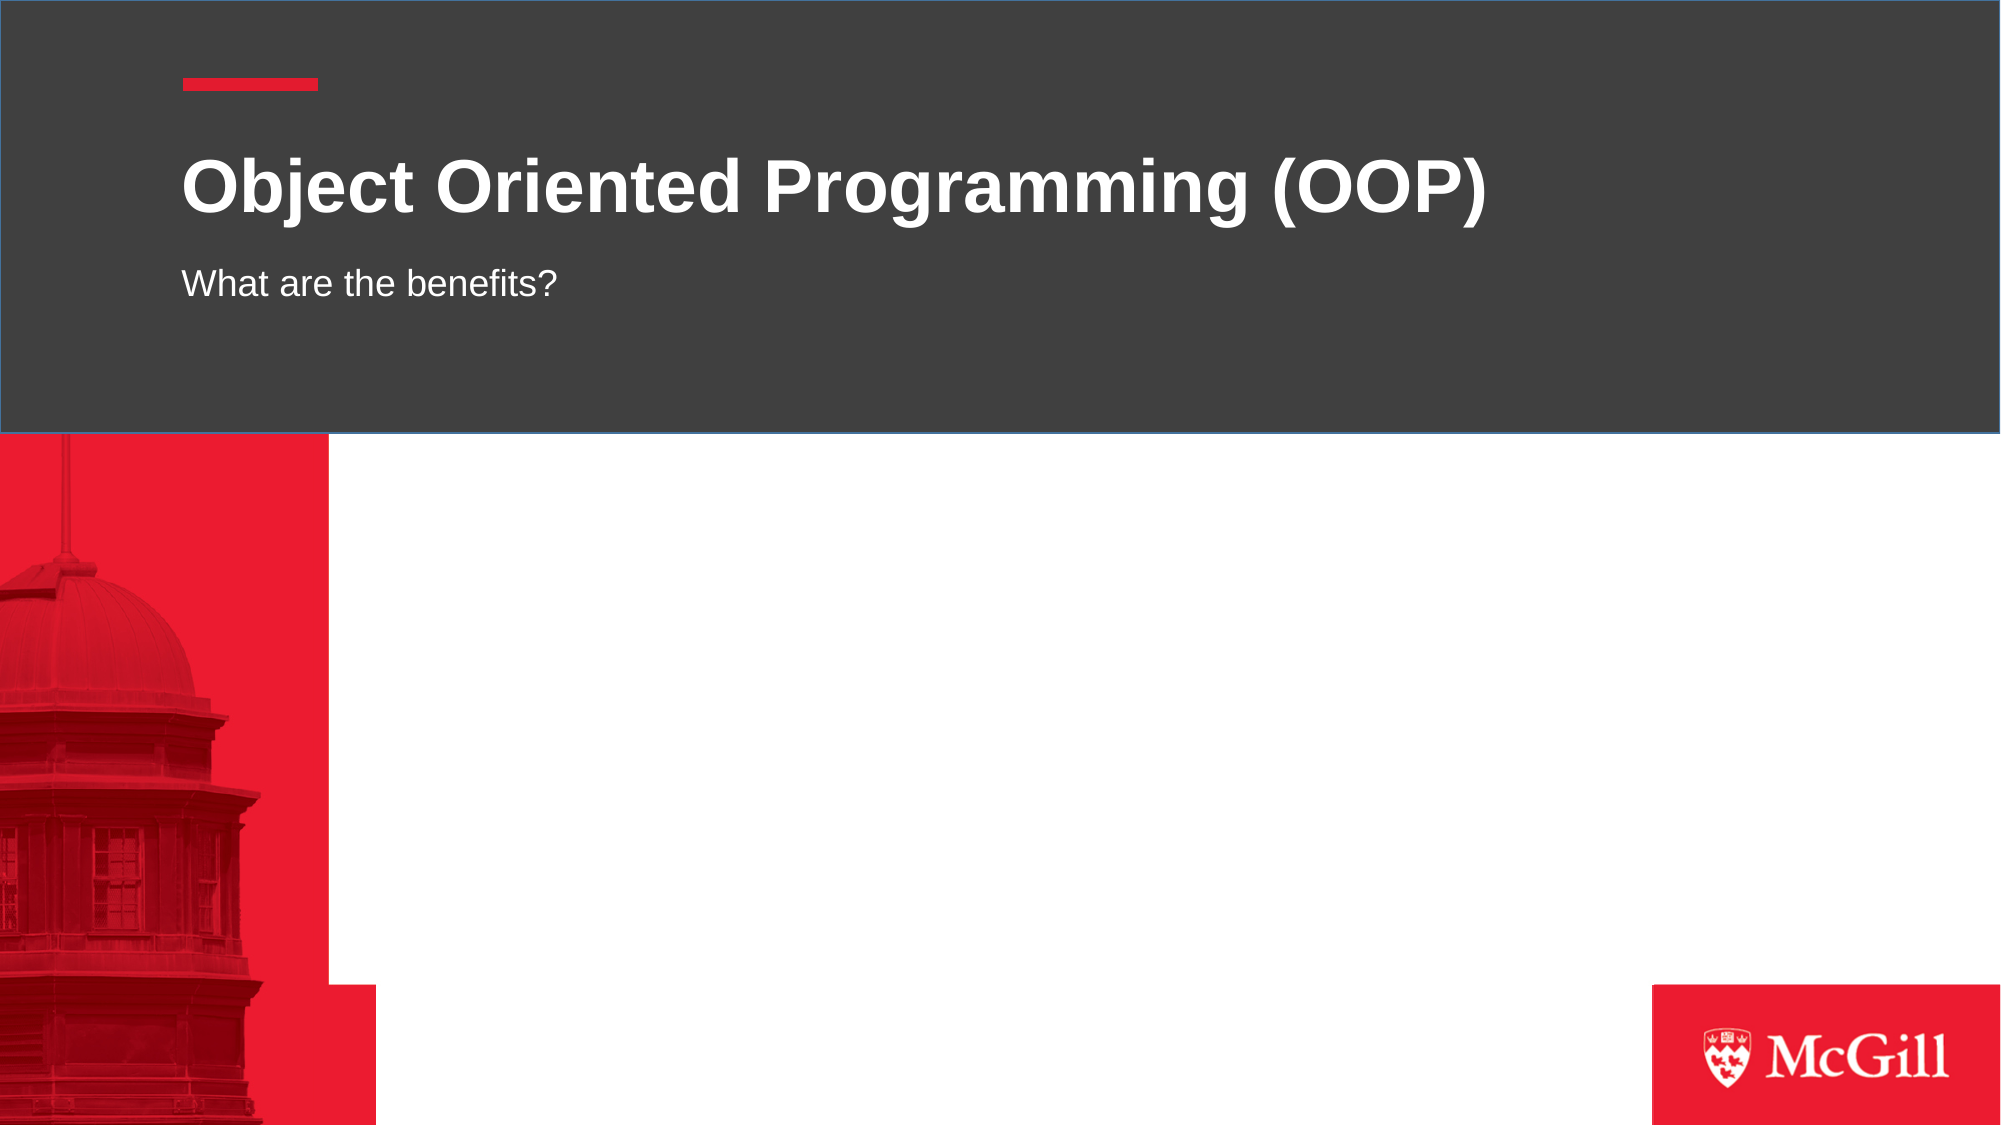

# Object Oriented Programming (OOP)
What are the benefits?